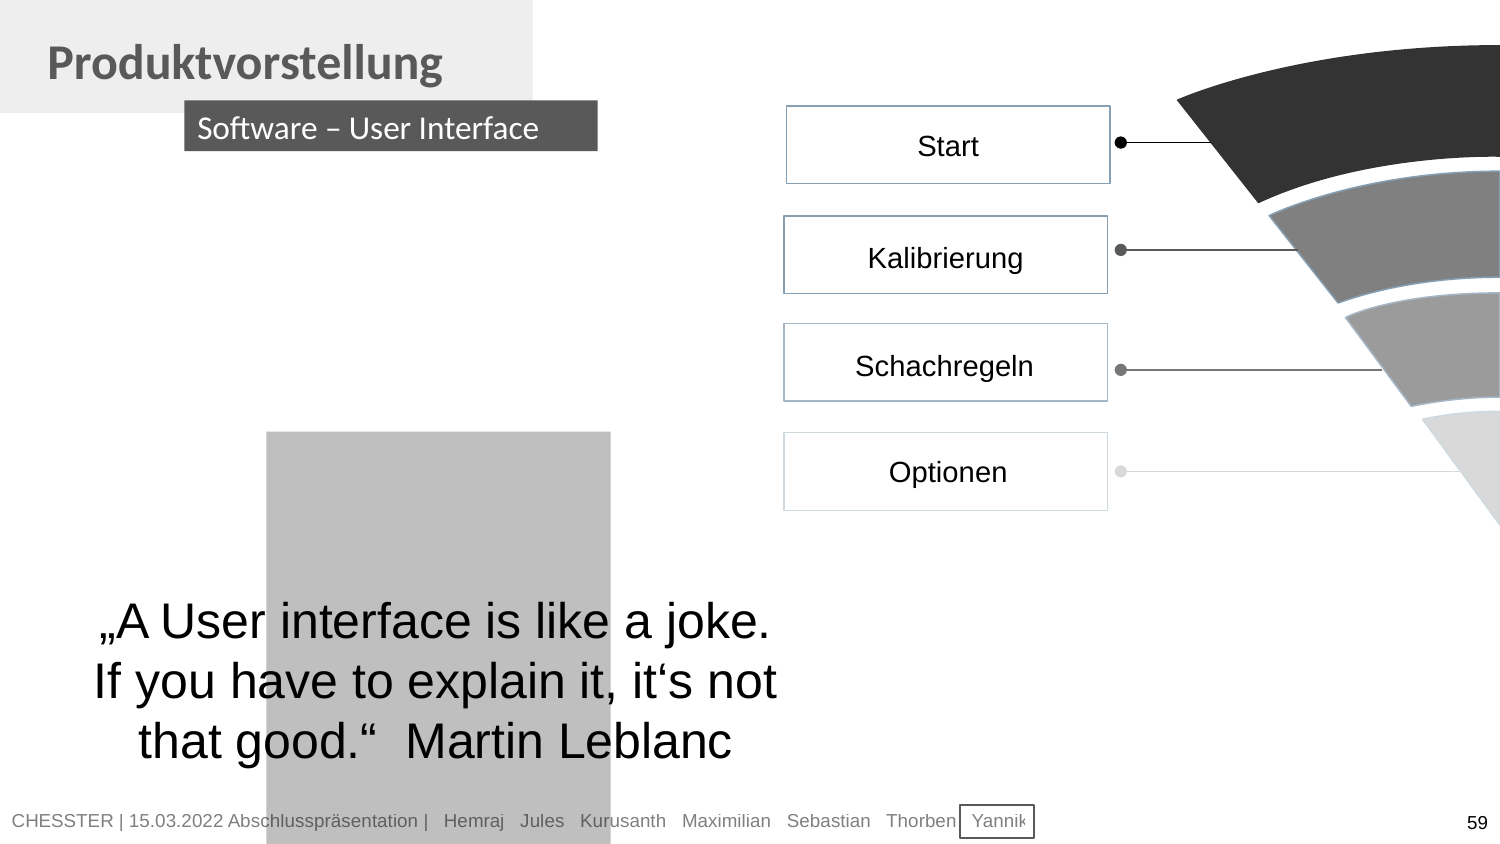

Produktvorstellung
	Software – User Interface

Start

Kalibrierung

Schachregeln

Optionen

# „A User interface is like a joke. If you have to explain it, it‘s not that good.“  Martin Leblanc

59